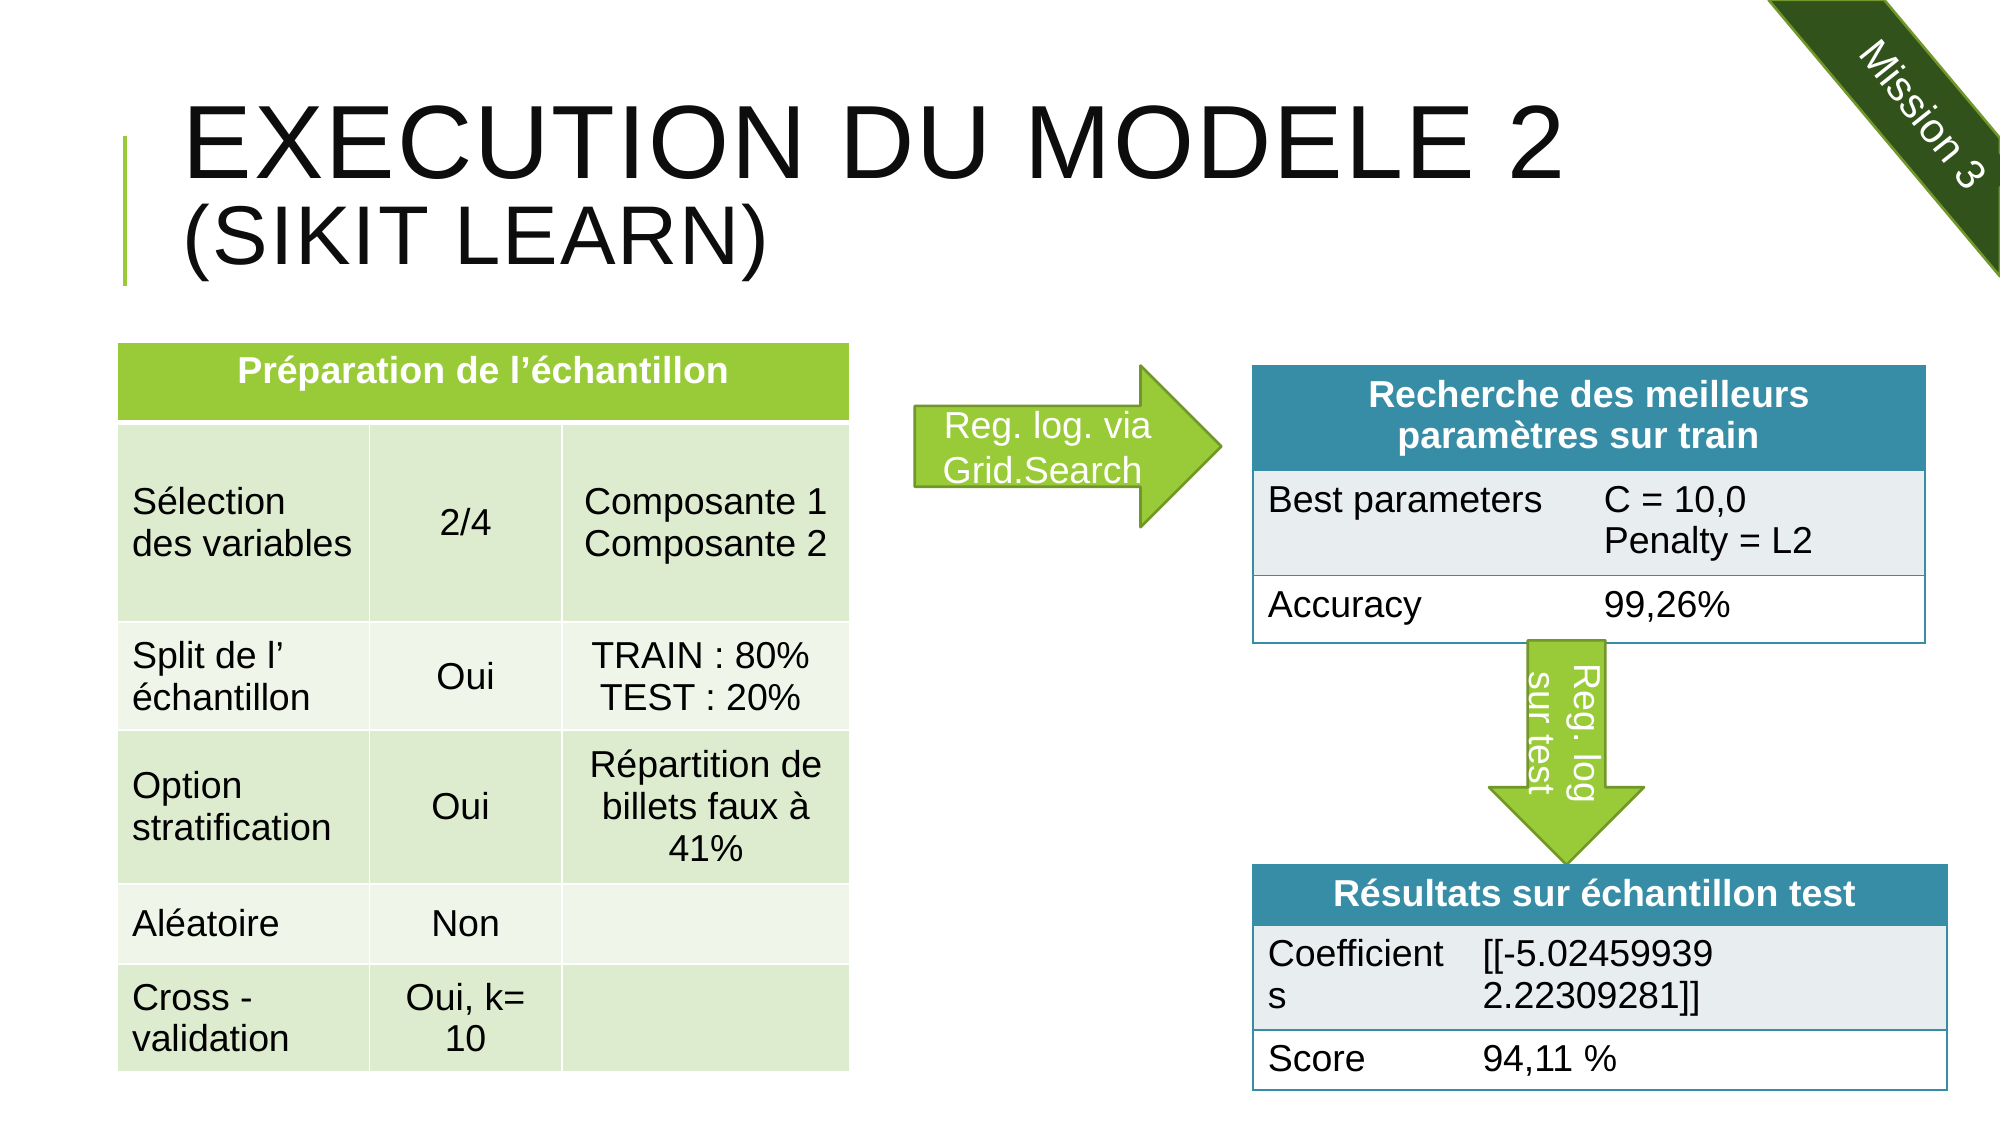

Mission 3
# EXECUTION DU MODELE 2 (SIKIT LEARN)
| Préparation de l’échantillon |  |  |
| --- | --- | --- |
| Sélection des variables | 2/4 | Composante 1 Composante 2 |
| Split de l’ échantillon | Oui | TRAIN : 80% TEST : 20% |
| Option stratification | Oui | Répartition de billets faux à 41% |
| Aléatoire | Non |  |
| Cross -validation | Oui, k= 10 |  |
Reg. log. via Grid.Search
| Recherche des meilleurs paramètres sur train |  |
| --- | --- |
| Best parameters | C = 10,0 Penalty = L2 |
| Accuracy | 99,26% |
Reg. log sur test
| Résultats sur échantillon test |  |
| --- | --- |
| Coefficients | [[-5.02459939 2.22309281]] |
| Score | 94,11 % |